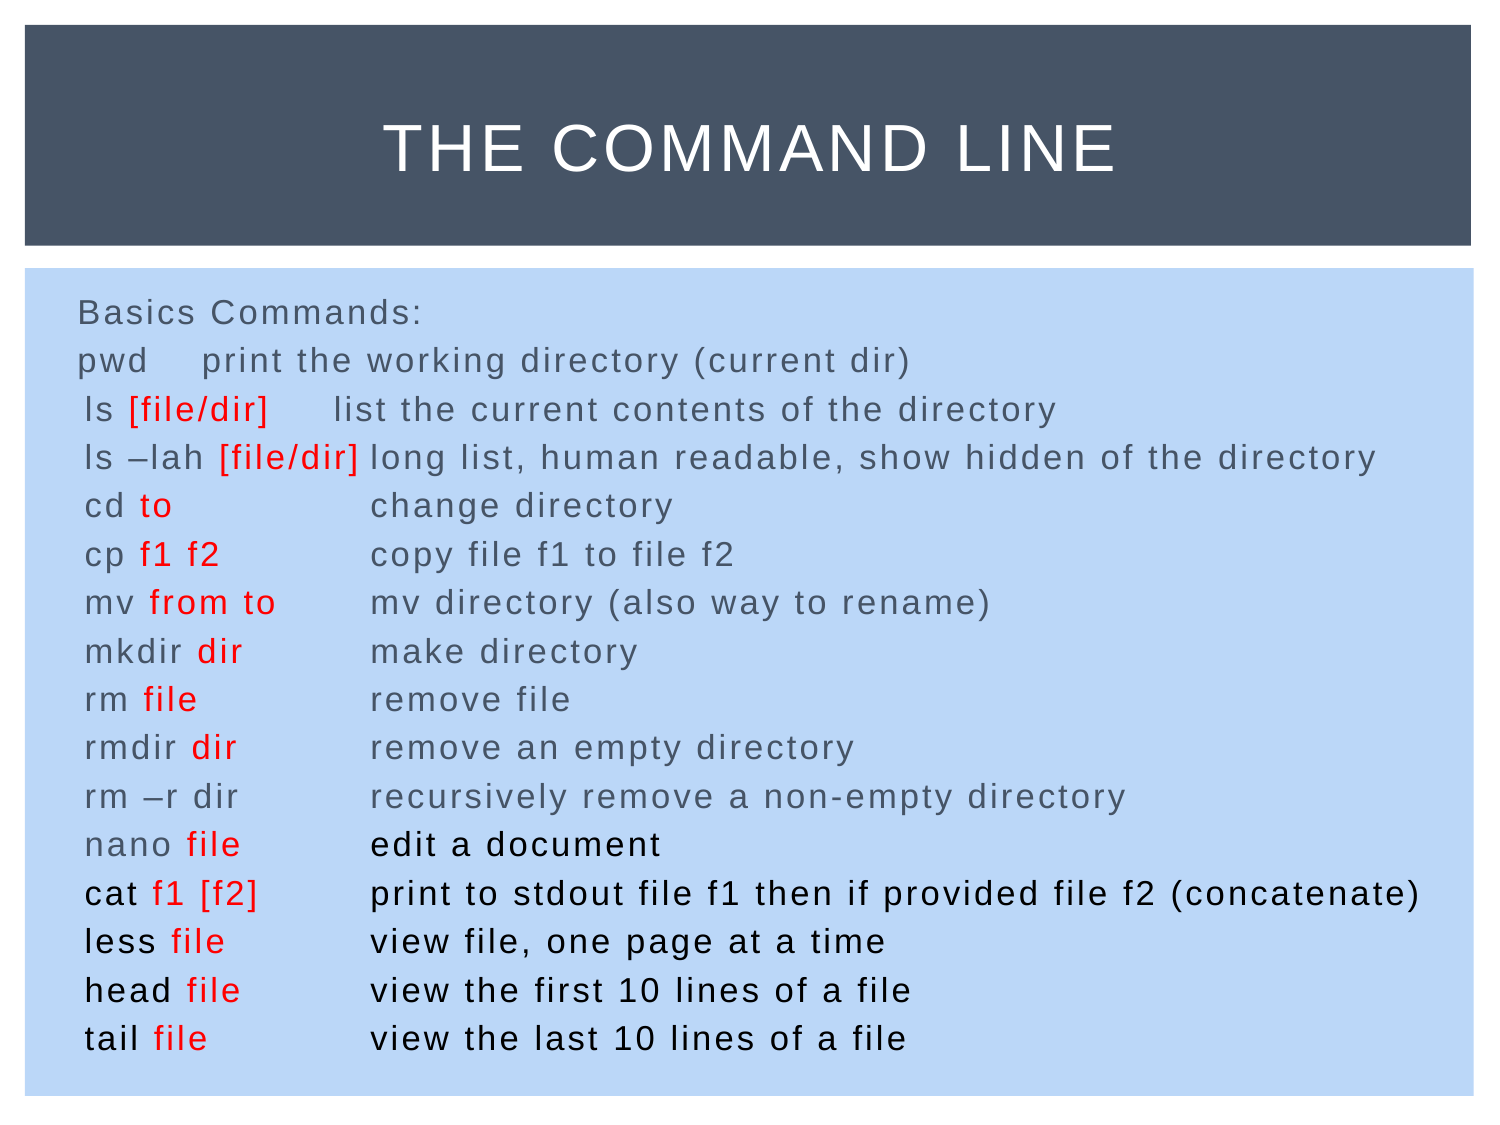

# The command line
Basics Commands:
pwd		print the working directory (current dir)
ls [file/dir]	list the current contents of the directory
ls –lah [file/dir]	long list, human readable, show hidden of the directory
cd to	change directory
cp f1 f2	copy file f1 to file f2
mv from to	mv directory (also way to rename)
mkdir dir	make directory
rm file	remove file
rmdir dir	remove an empty directory
rm –r dir	recursively remove a non-empty directory
nano file	edit a document
cat f1 [f2]	print to stdout file f1 then if provided file f2 (concatenate)
less file	view file, one page at a time
head file	view the first 10 lines of a file
tail file	view the last 10 lines of a file